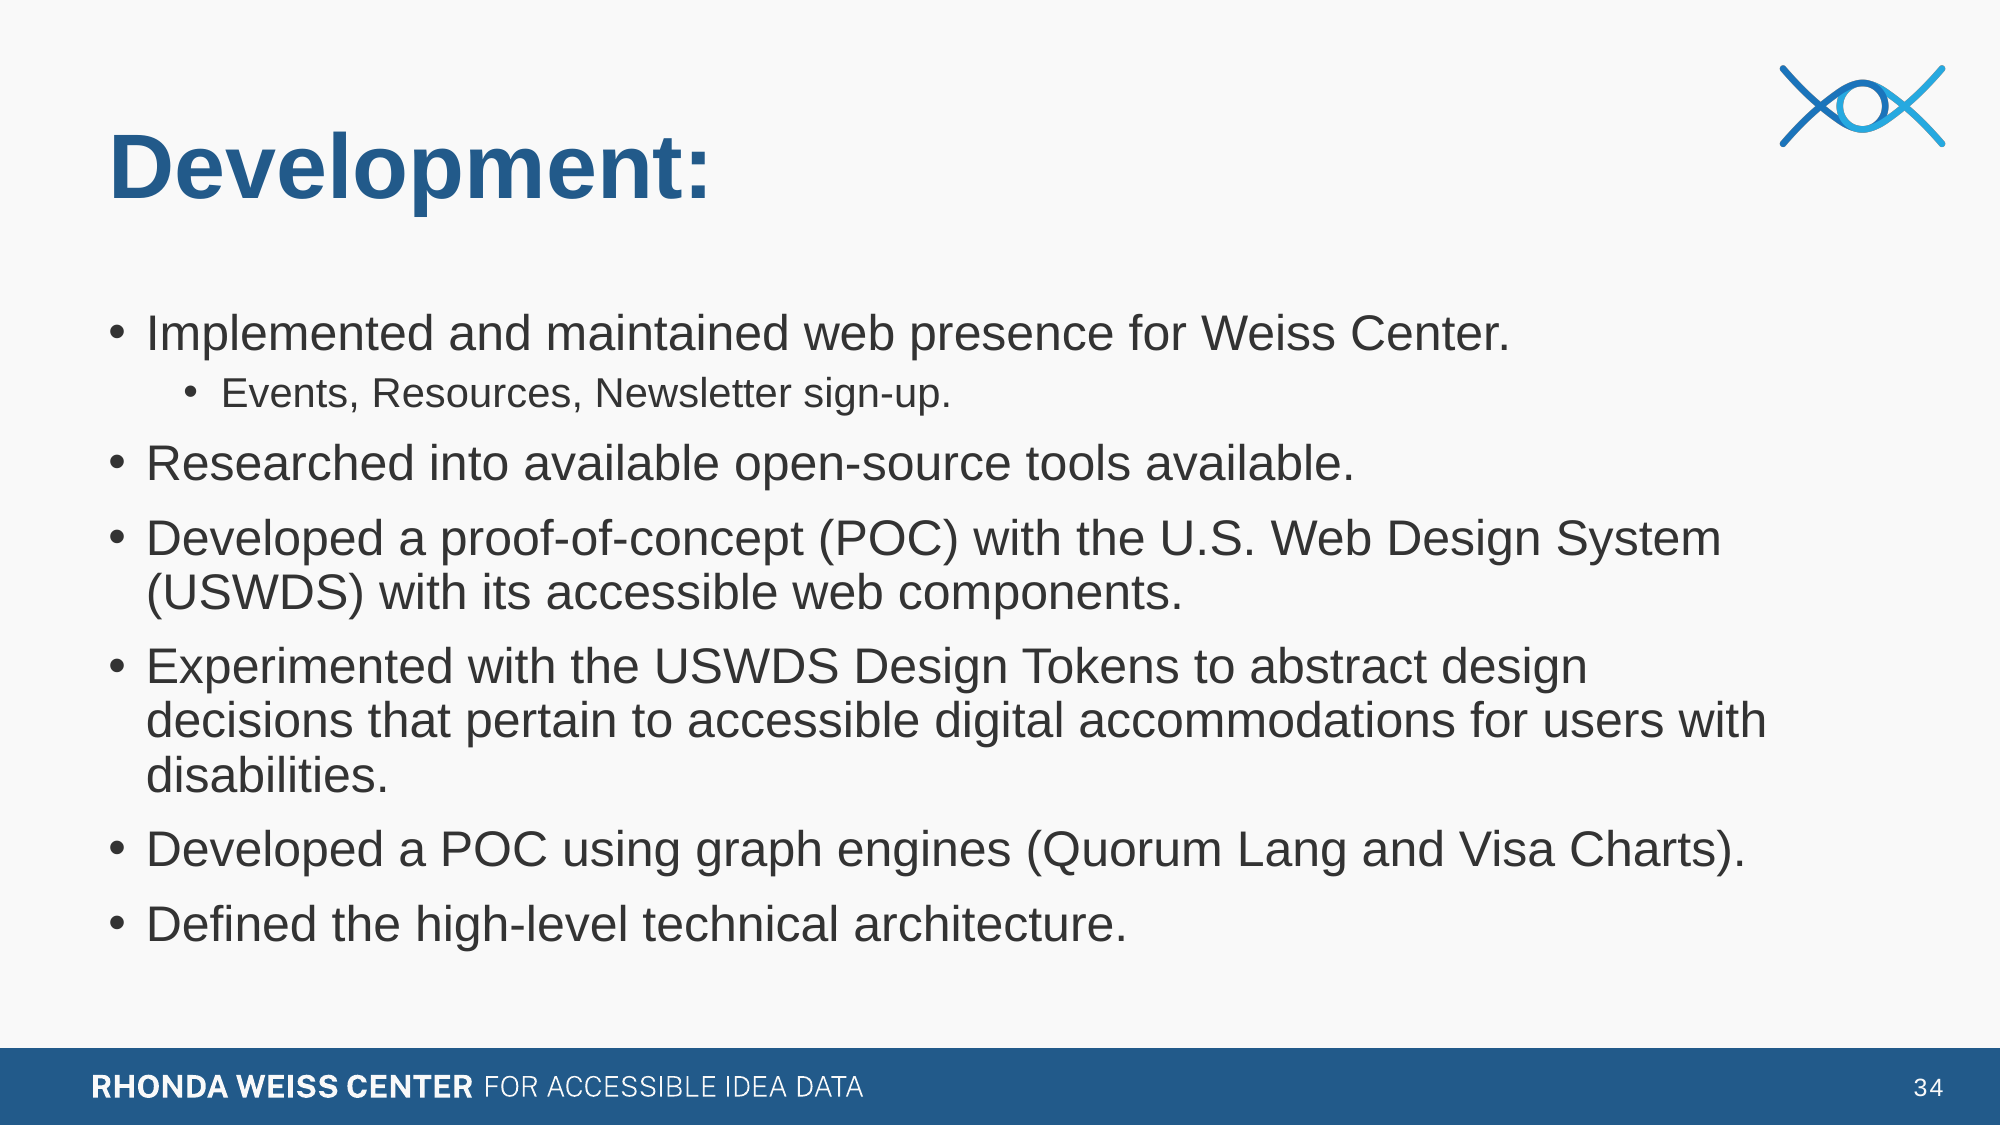

# Development:
Implemented and maintained web presence for Weiss Center.
Events, Resources, Newsletter sign-up.
Researched into available open-source tools available.
Developed a proof-of-concept (POC) with the U.S. Web Design System (USWDS) with its accessible web components.
Experimented with the USWDS Design Tokens to abstract design decisions that pertain to accessible digital accommodations for users with disabilities.
Developed a POC using graph engines (Quorum Lang and Visa Charts).
Defined the high-level technical architecture.